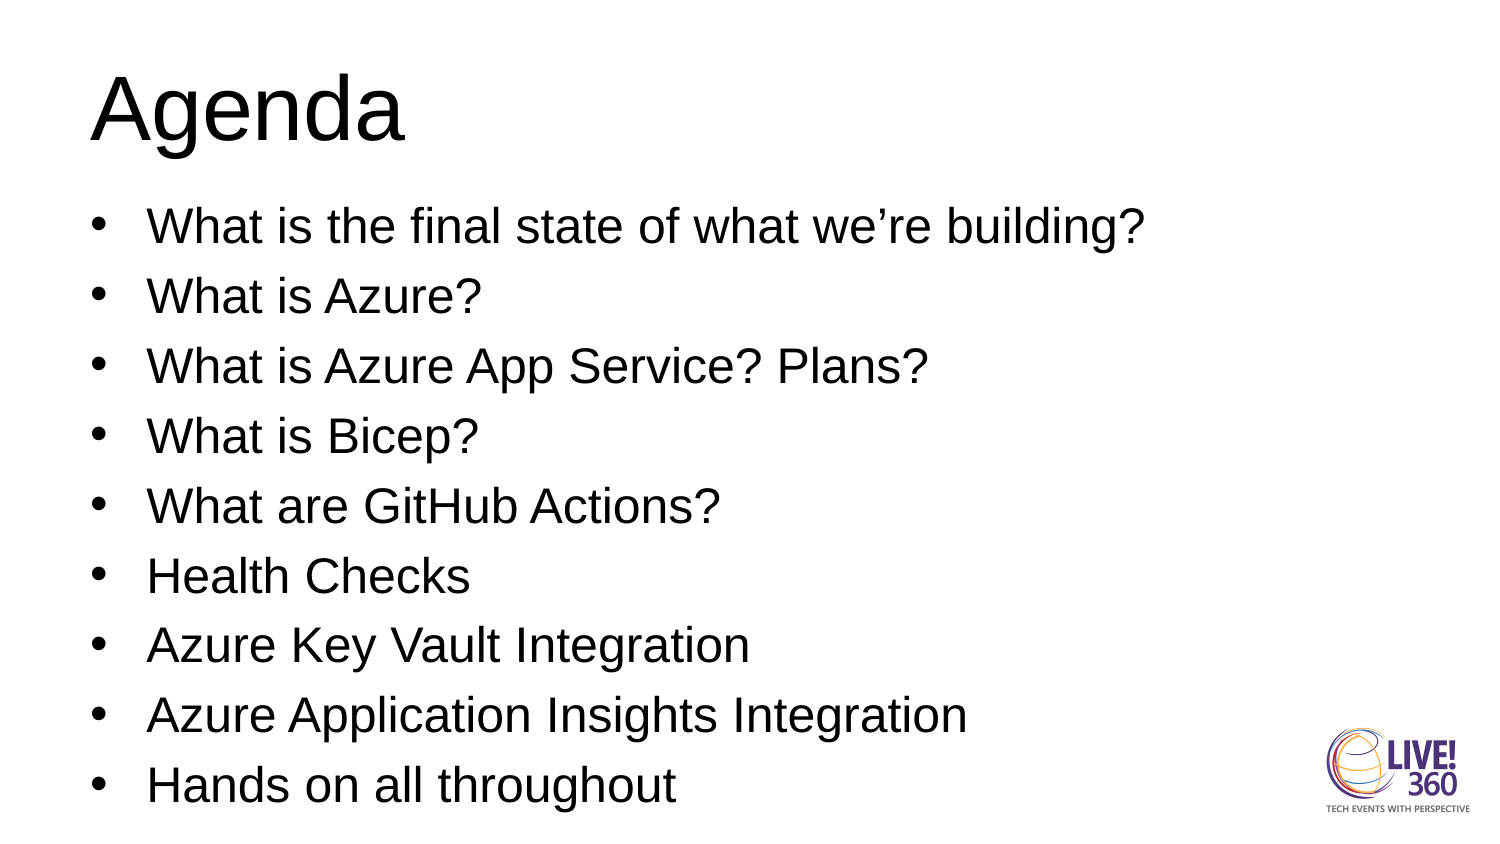

# Agenda
What is the final state of what we’re building?
What is Azure?
What is Azure App Service? Plans?
What is Bicep?
What are GitHub Actions?
Health Checks
Azure Key Vault Integration
Azure Application Insights Integration
Hands on all throughout